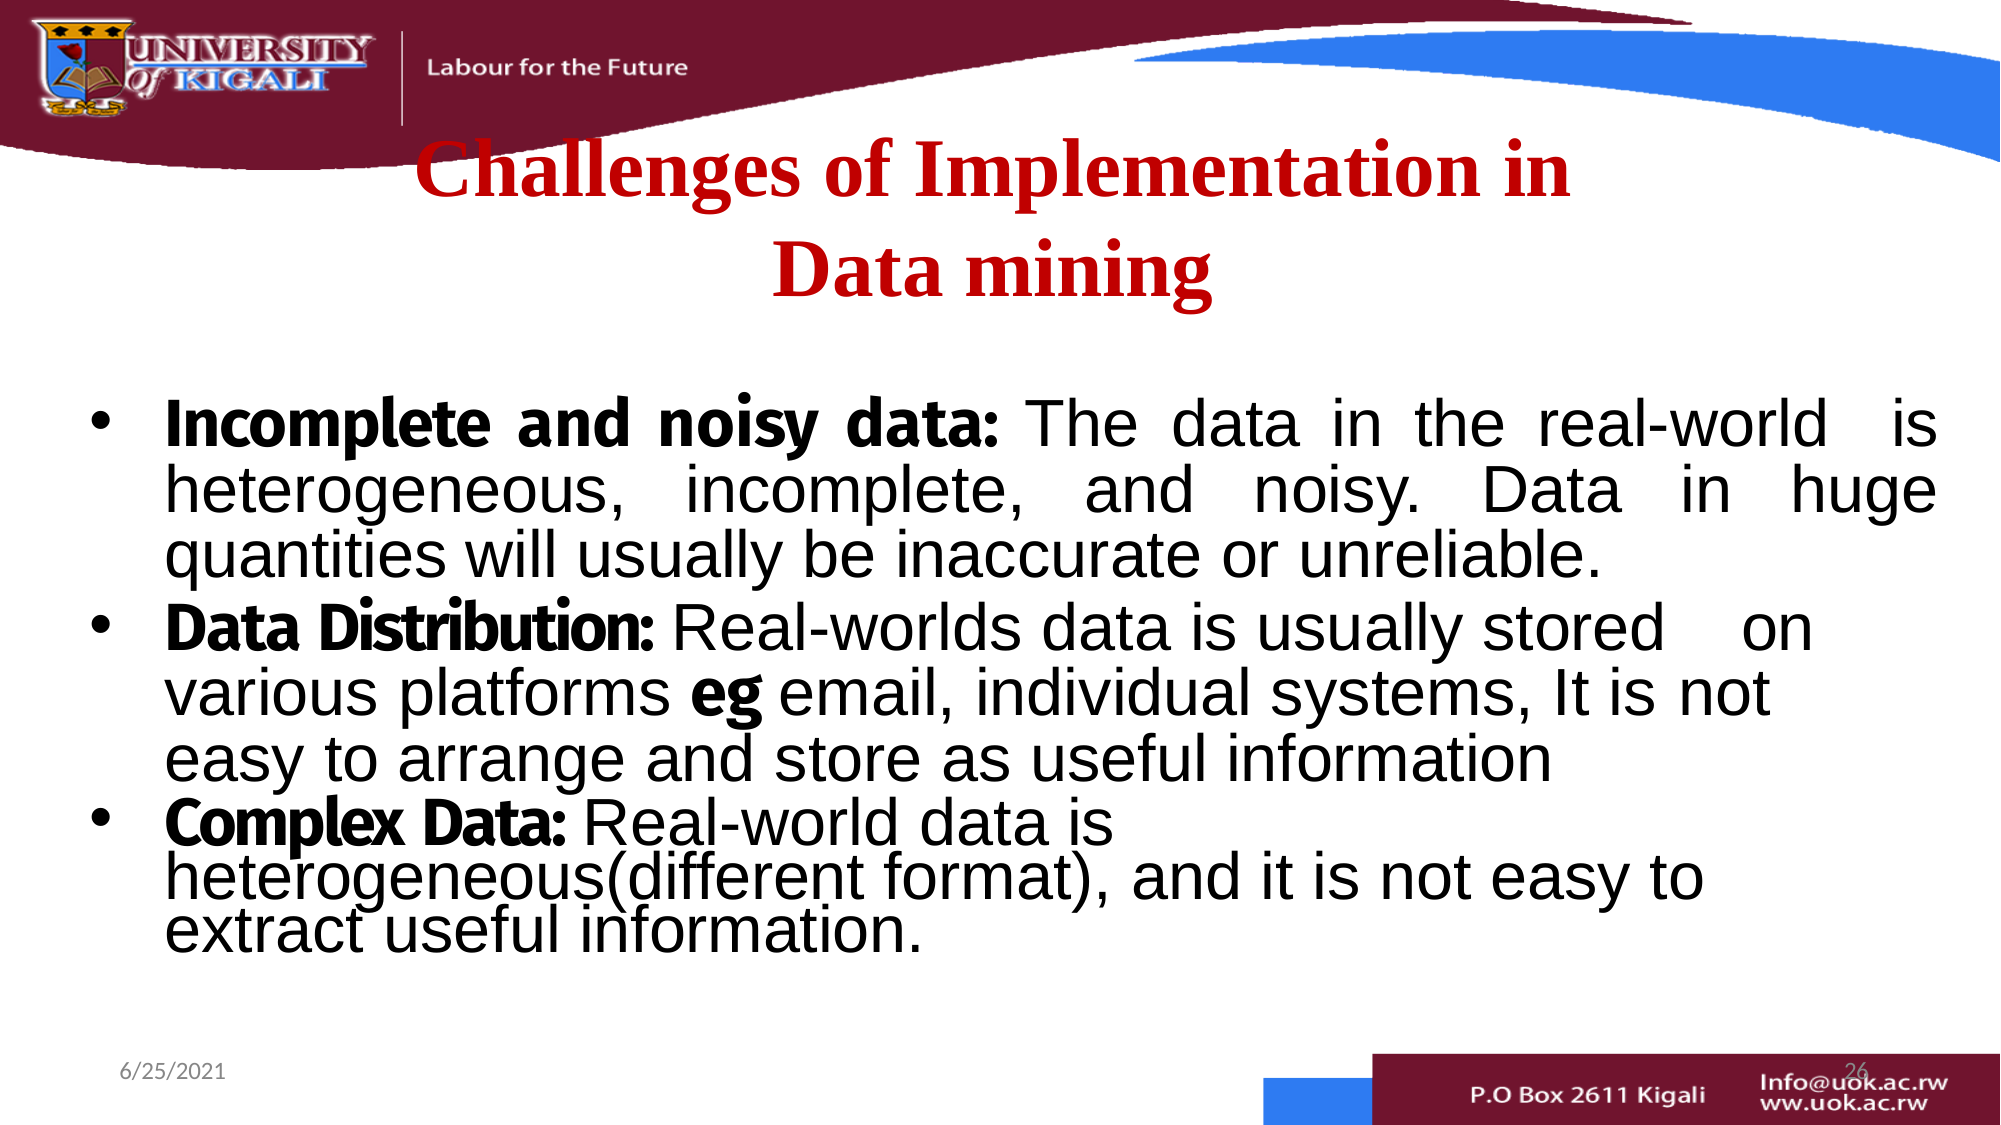

# Challenges of Implementation in Data mining
Incomplete and noisy data: The data in the real-world  is heterogeneous, incomplete, and noisy. Data in huge quantities will usually be inaccurate or unreliable.
Data Distribution: Real-worlds data is usually stored	on various platforms eg email, individual systems, It is not easy to arrange and store as useful information
Complex Data: Real-world data is	heterogeneous(different format), and it is not easy to extract useful information.
6/25/2021
26